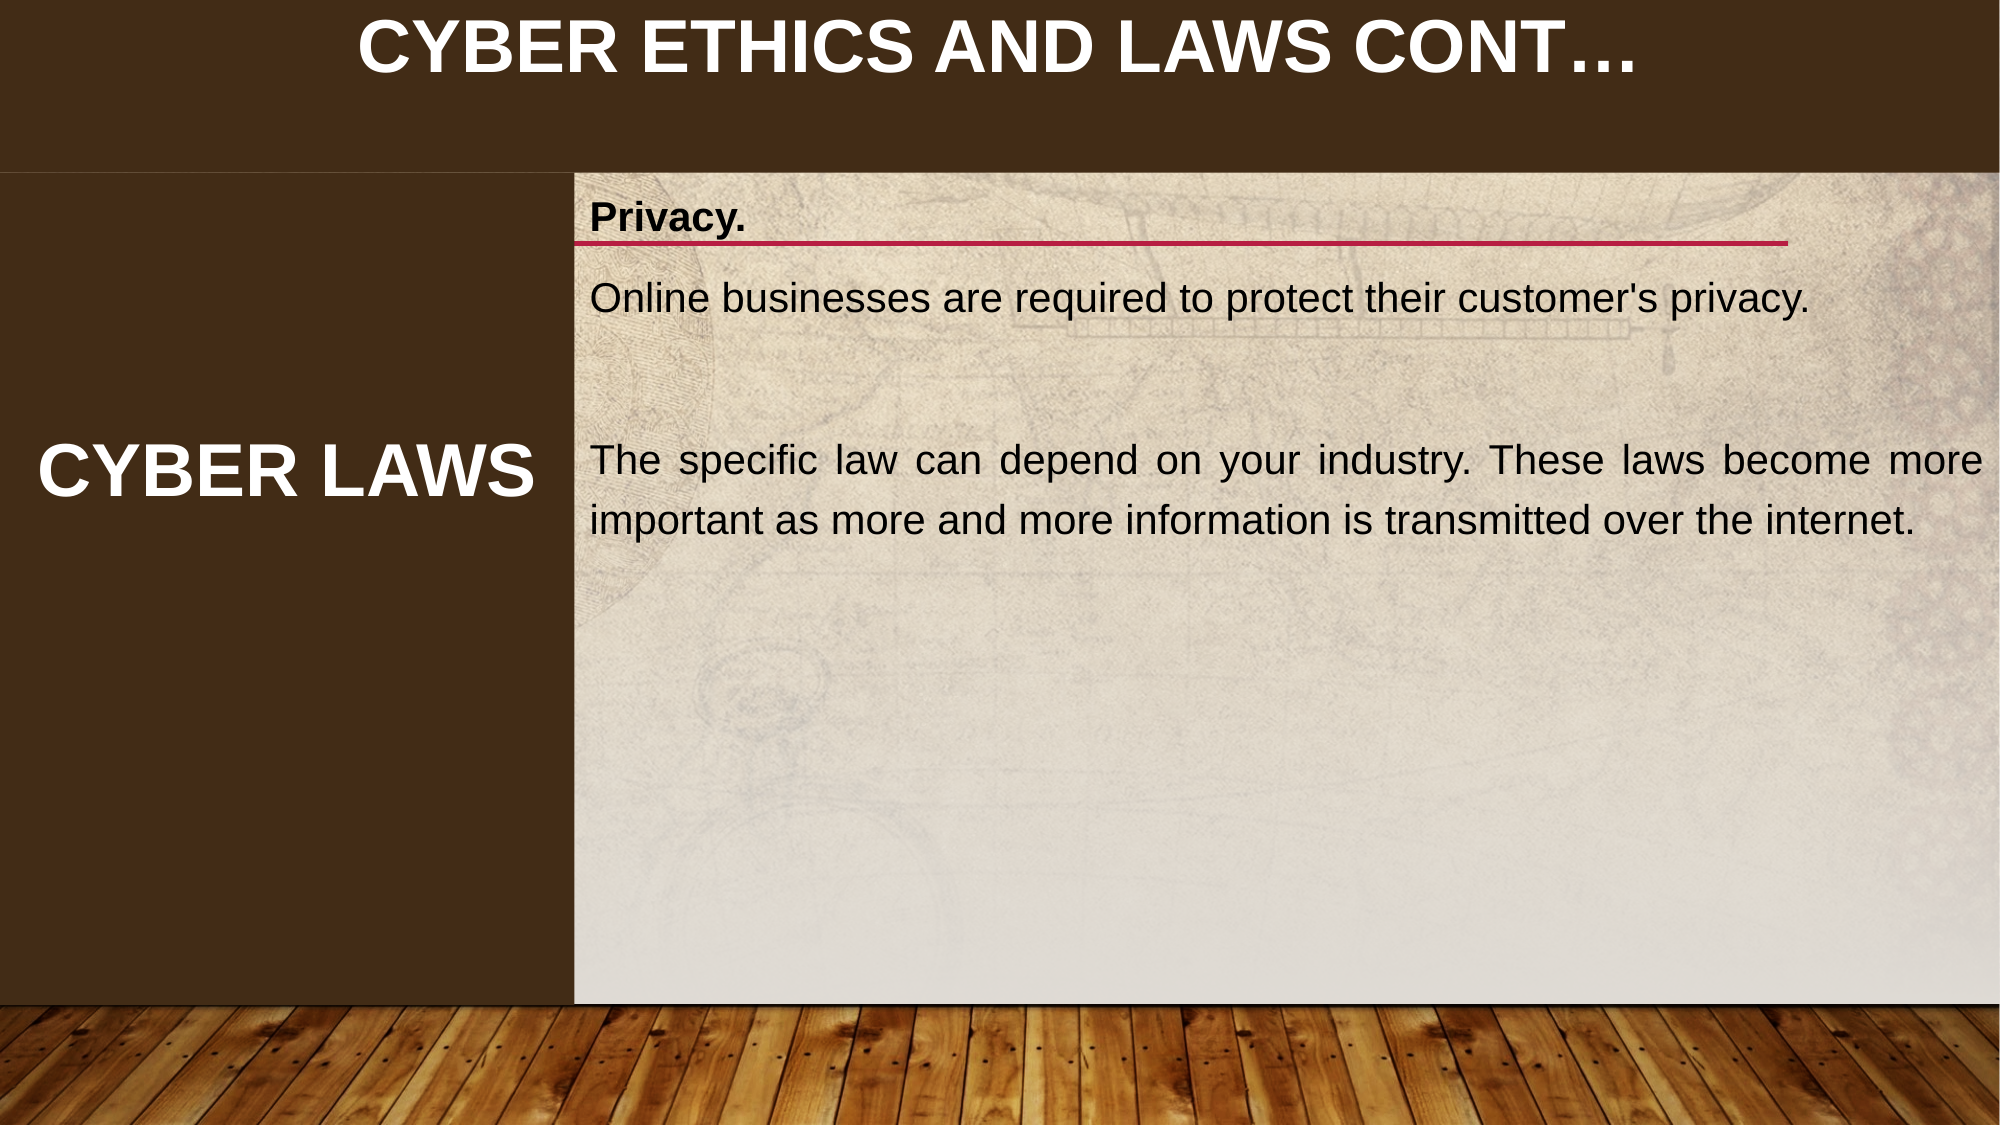

149
# CYBER ETHICS AND LAWS cont…

CYBER LAWS
Privacy.
Online businesses are required to protect their customer's privacy.

The specific law can depend on your industry. These laws become more important as more and more information is transmitted over the internet.